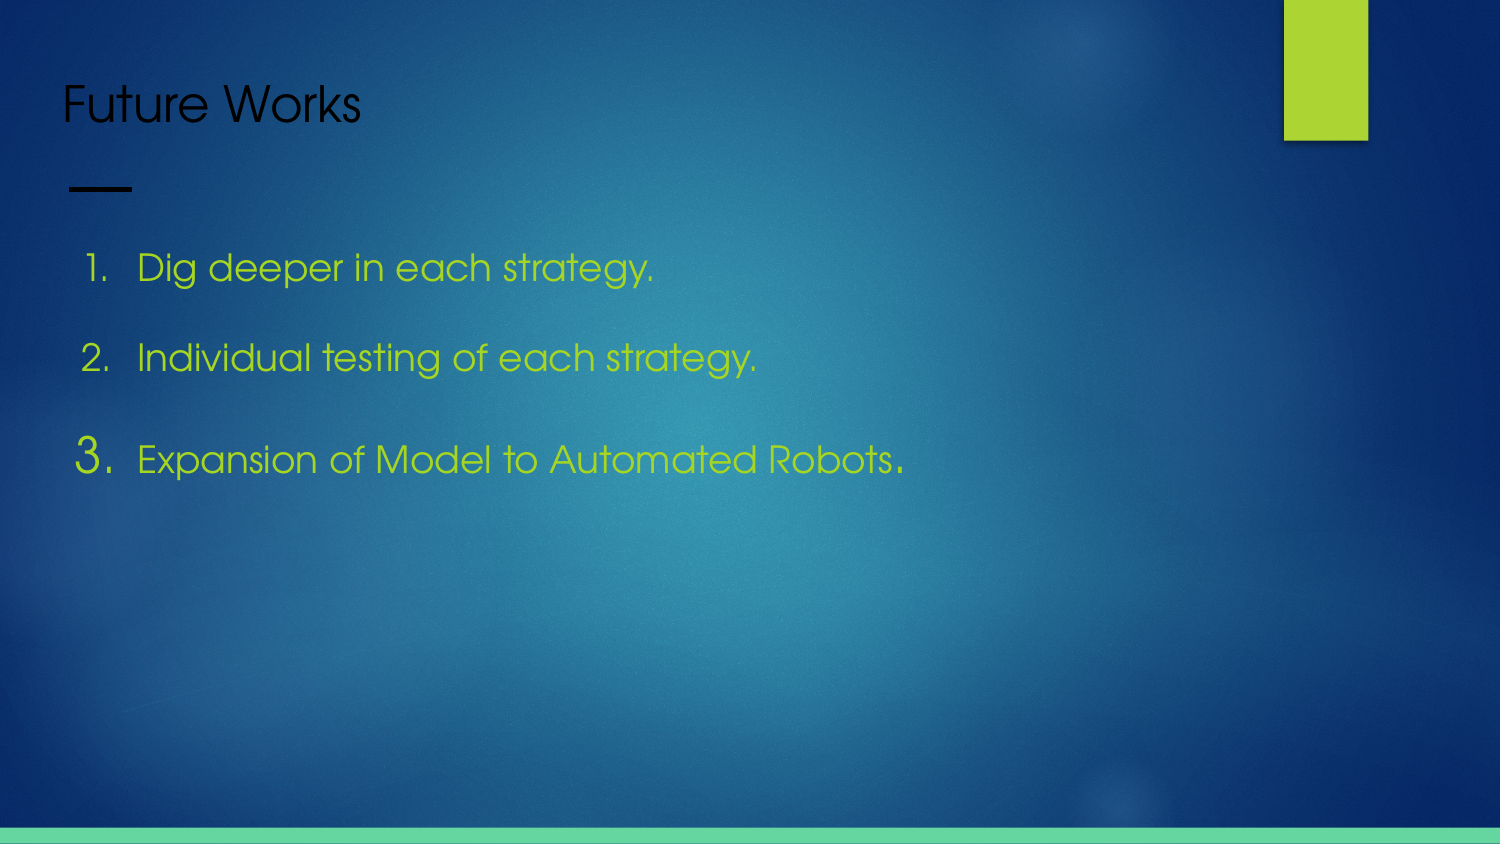

# Future Works
Dig deeper in each strategy.

Individual testing of each strategy.

Expansion of Model to Automated Robots.